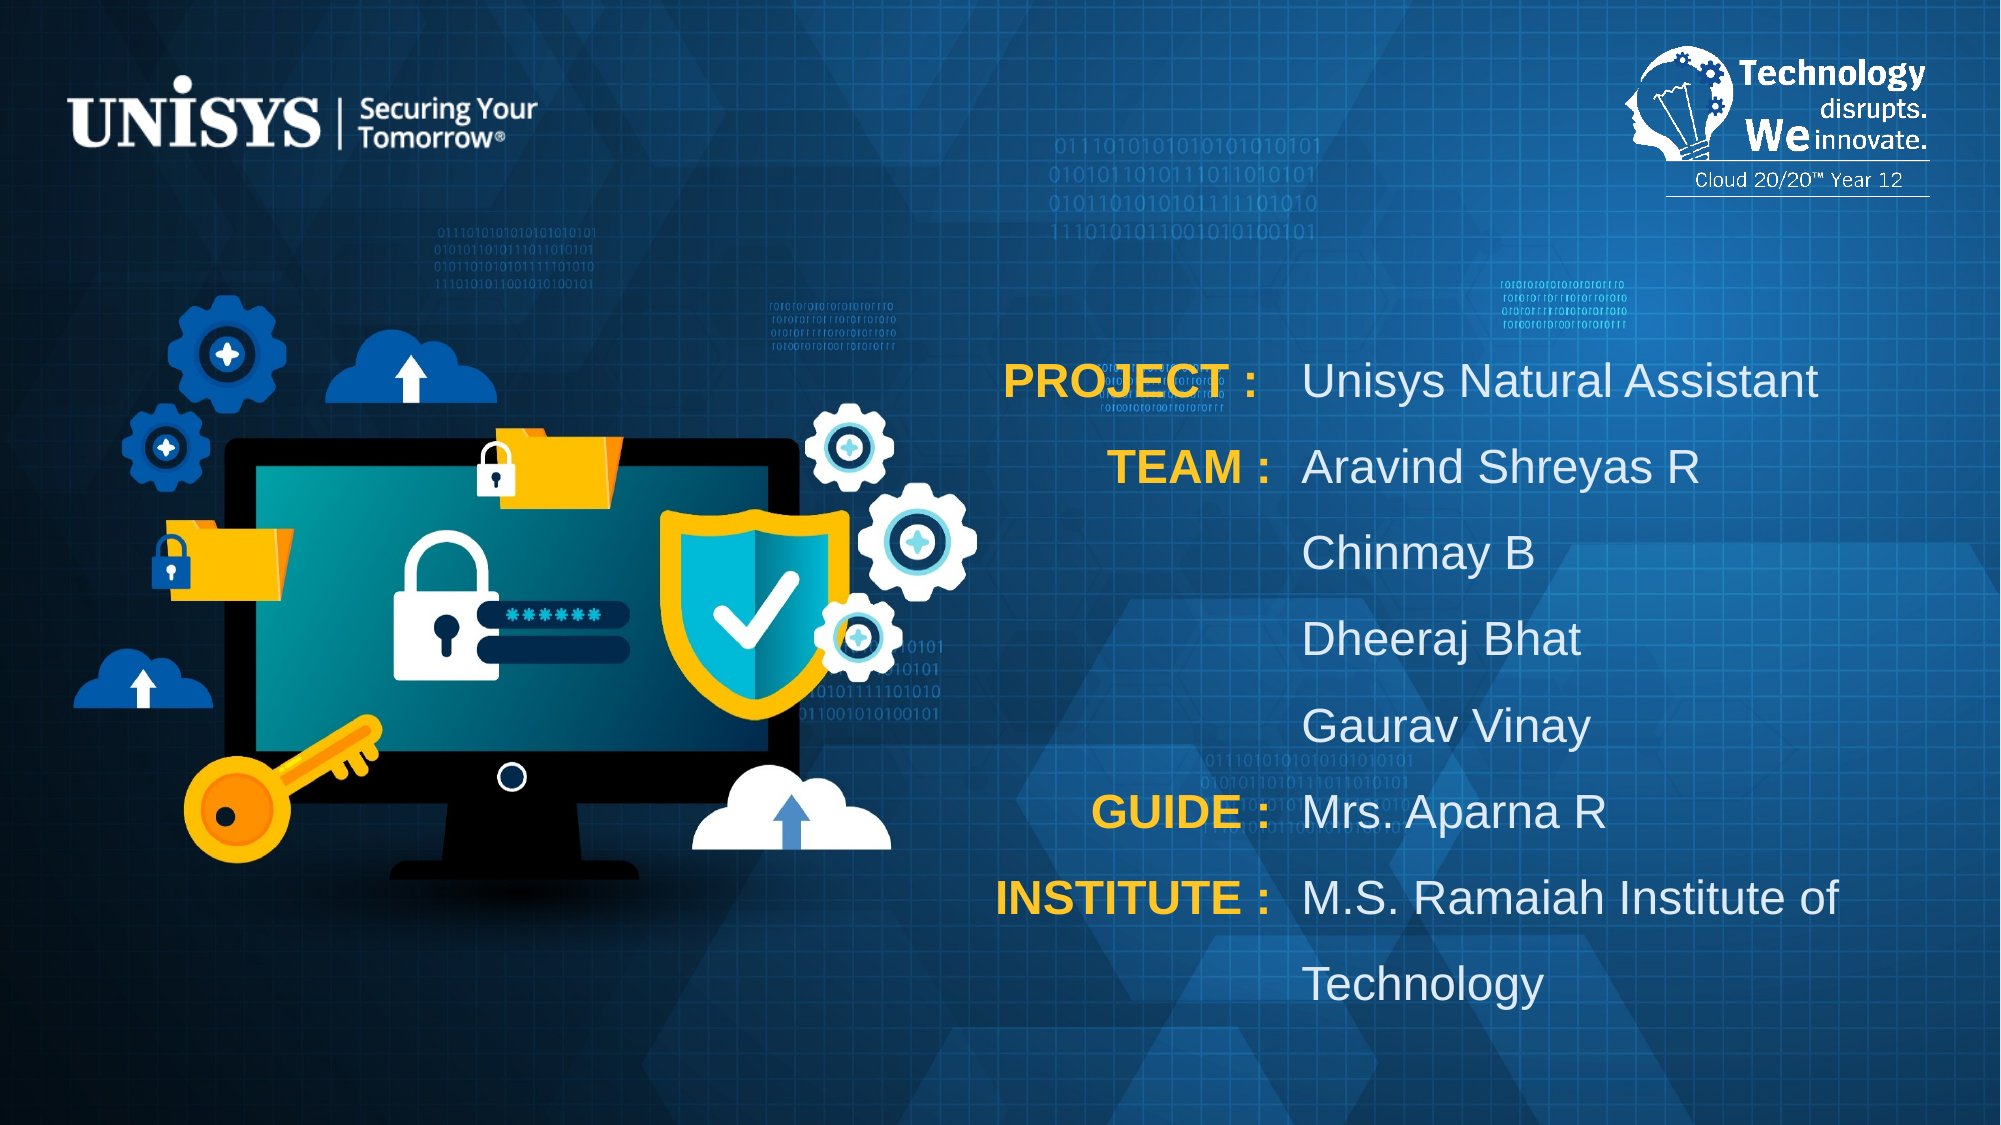

PROJECT :
TEAM :

GUIDE :
INSTITUTE :
Unisys Natural Assistant
Aravind Shreyas R
Chinmay B
Dheeraj Bhat
Gaurav Vinay
Mrs. Aparna R
M.S. Ramaiah Institute of Technology